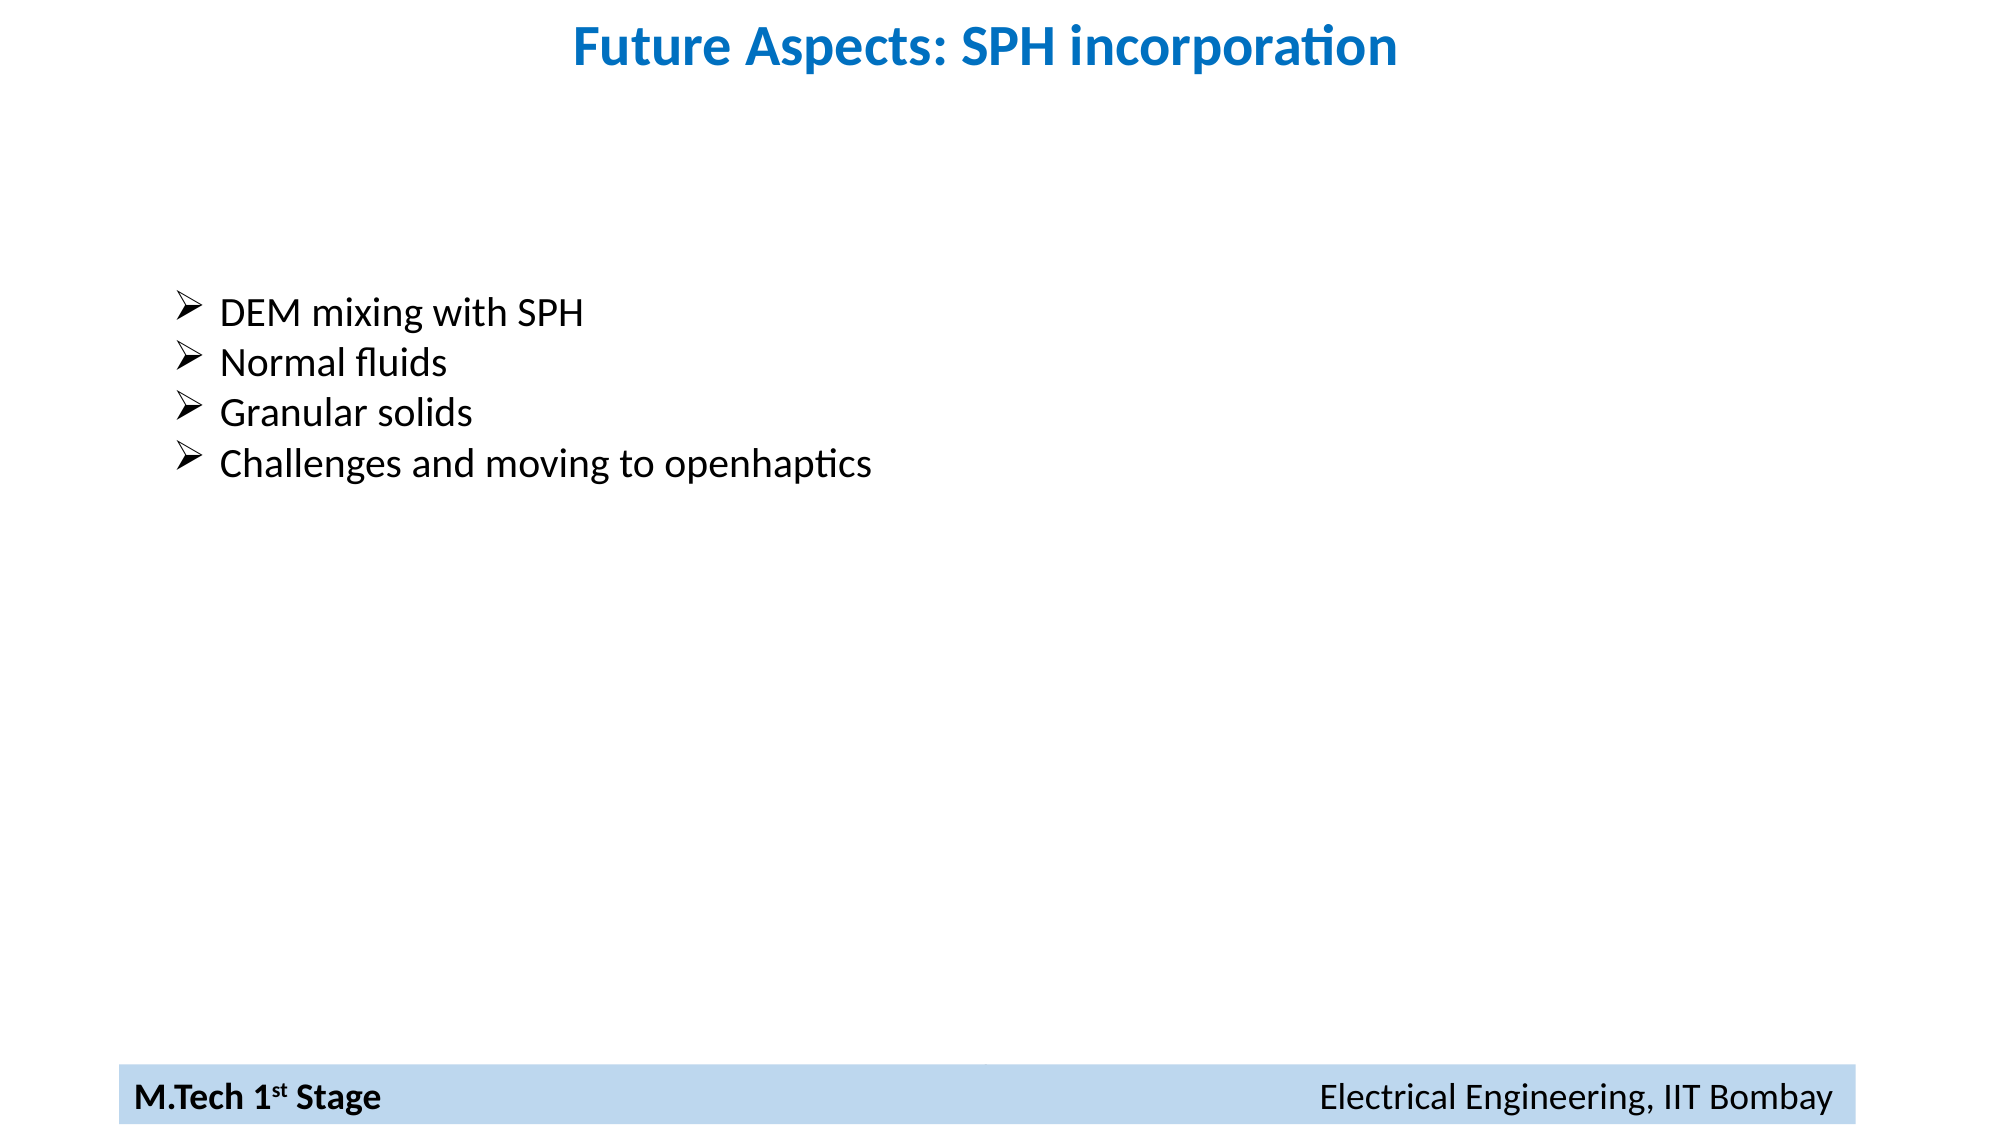

Future Aspects: SPH incorporation
DEM mixing with SPH
Normal fluids
Granular solids
Challenges and moving to openhaptics
M. Tech   I-Stage
22
M.Tech 1st Stage						                Electrical Engineering, IIT Bombay